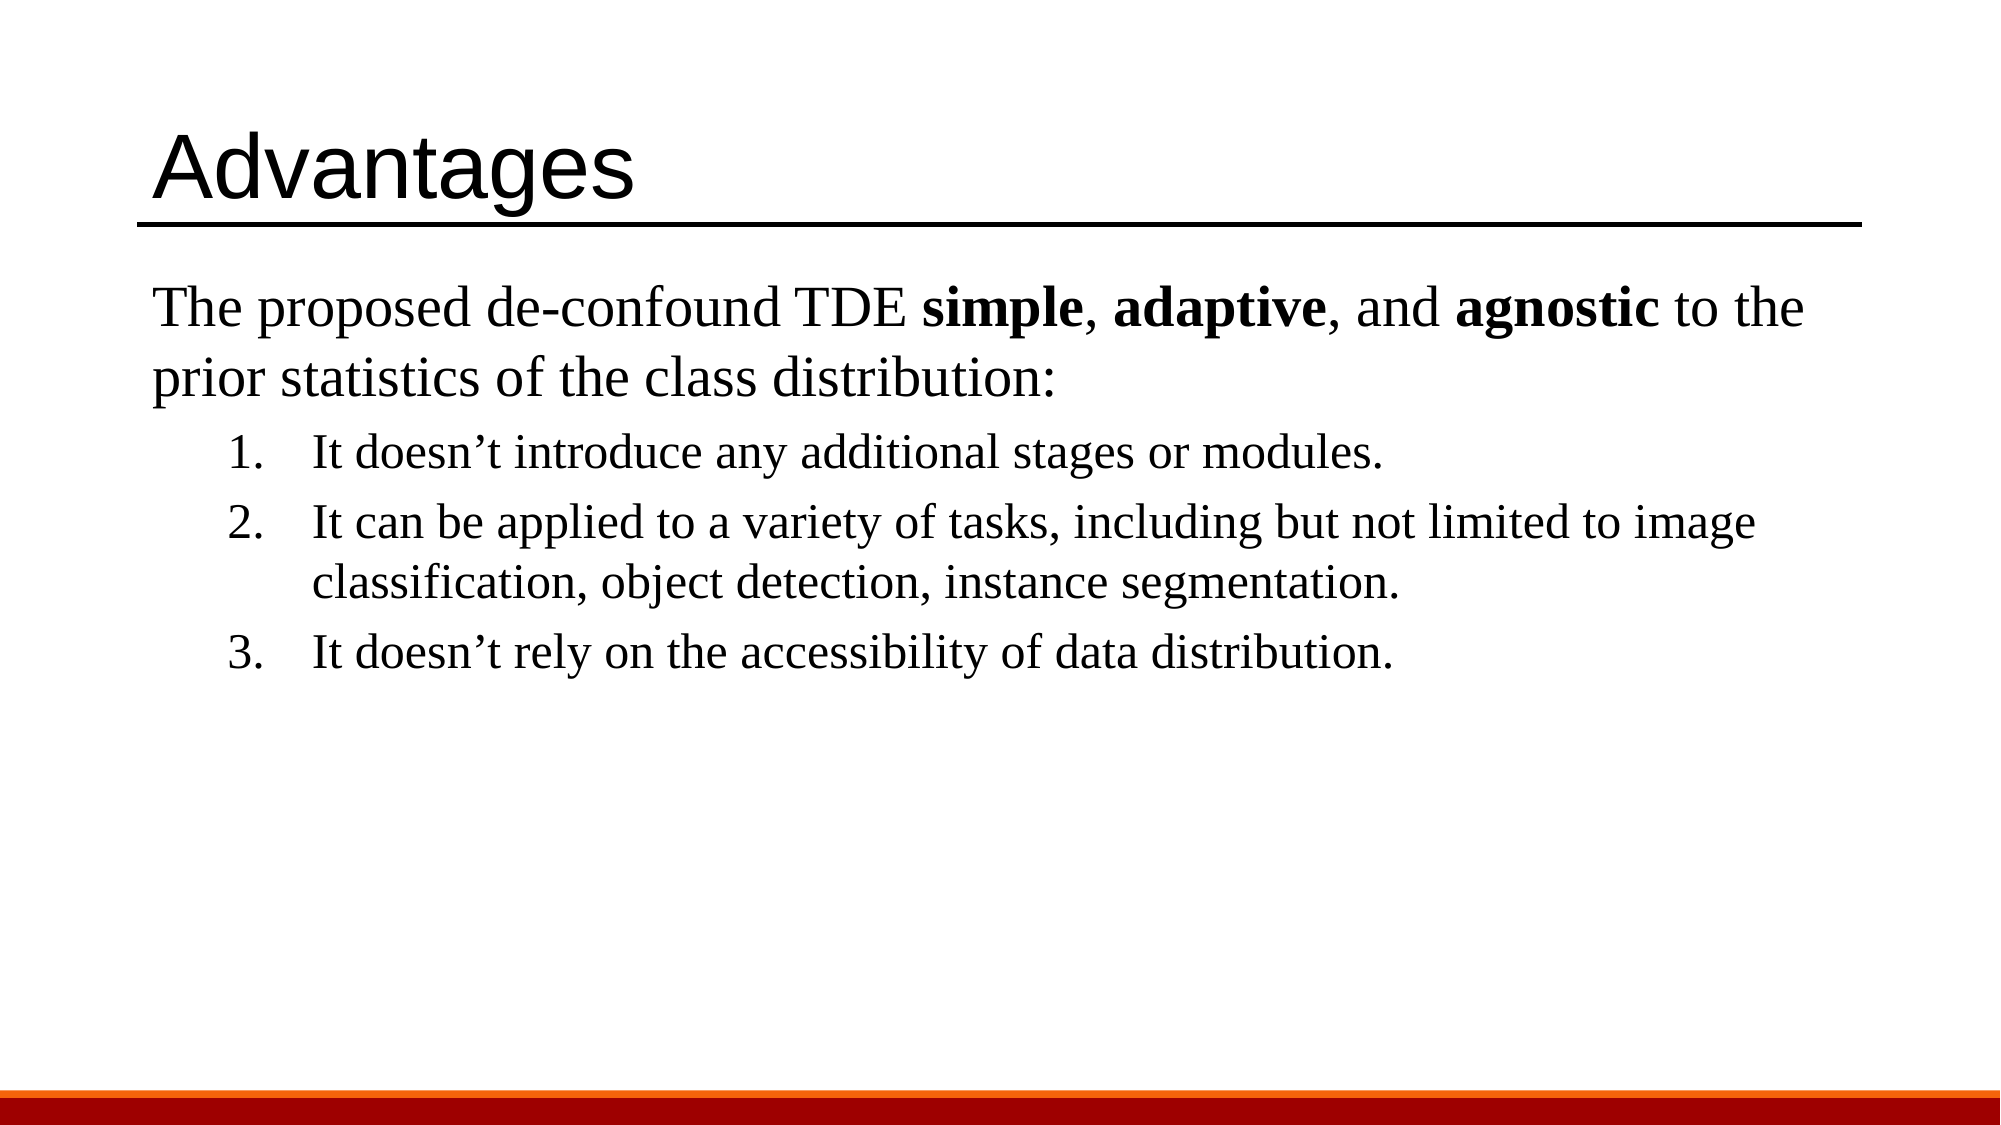

# Advantages
The proposed de-confound TDE simple, adaptive, and agnostic to the prior statistics of the class distribution:
It doesn’t introduce any additional stages or modules.
It can be applied to a variety of tasks, including but not limited to image classification, object detection, instance segmentation.
It doesn’t rely on the accessibility of data distribution.